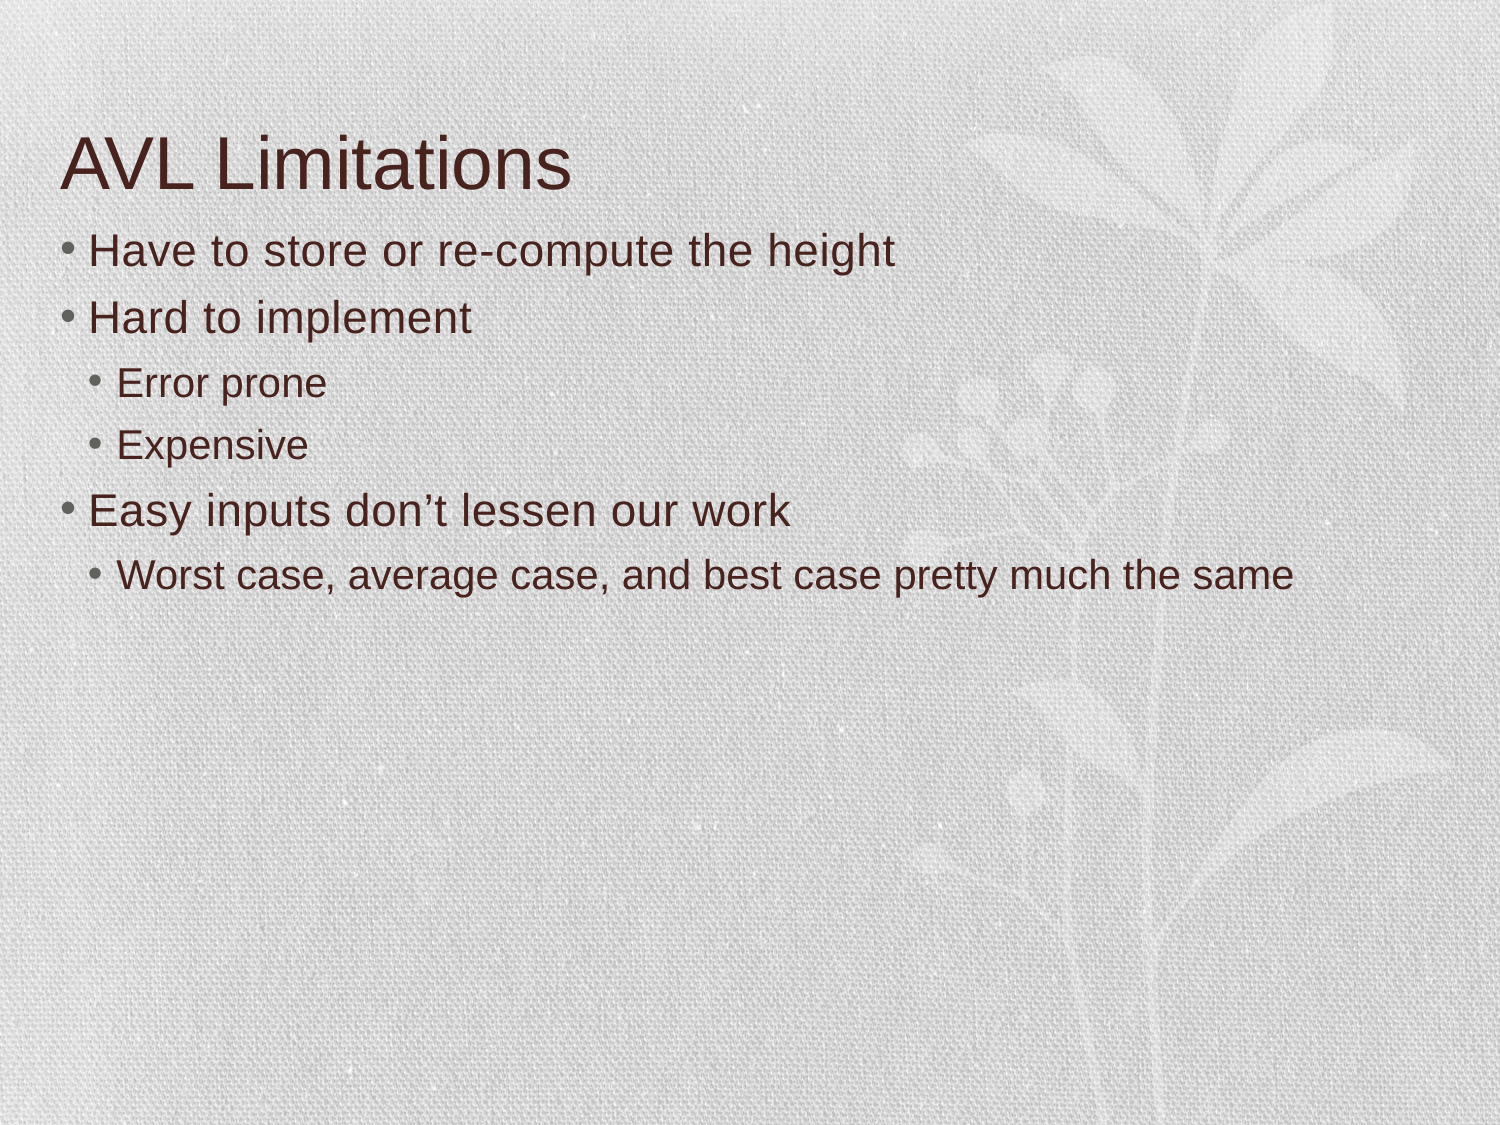

# AVL Limitations
Have to store or re-compute the height
Hard to implement
Error prone
Expensive
Easy inputs don’t lessen our work
Worst case, average case, and best case pretty much the same